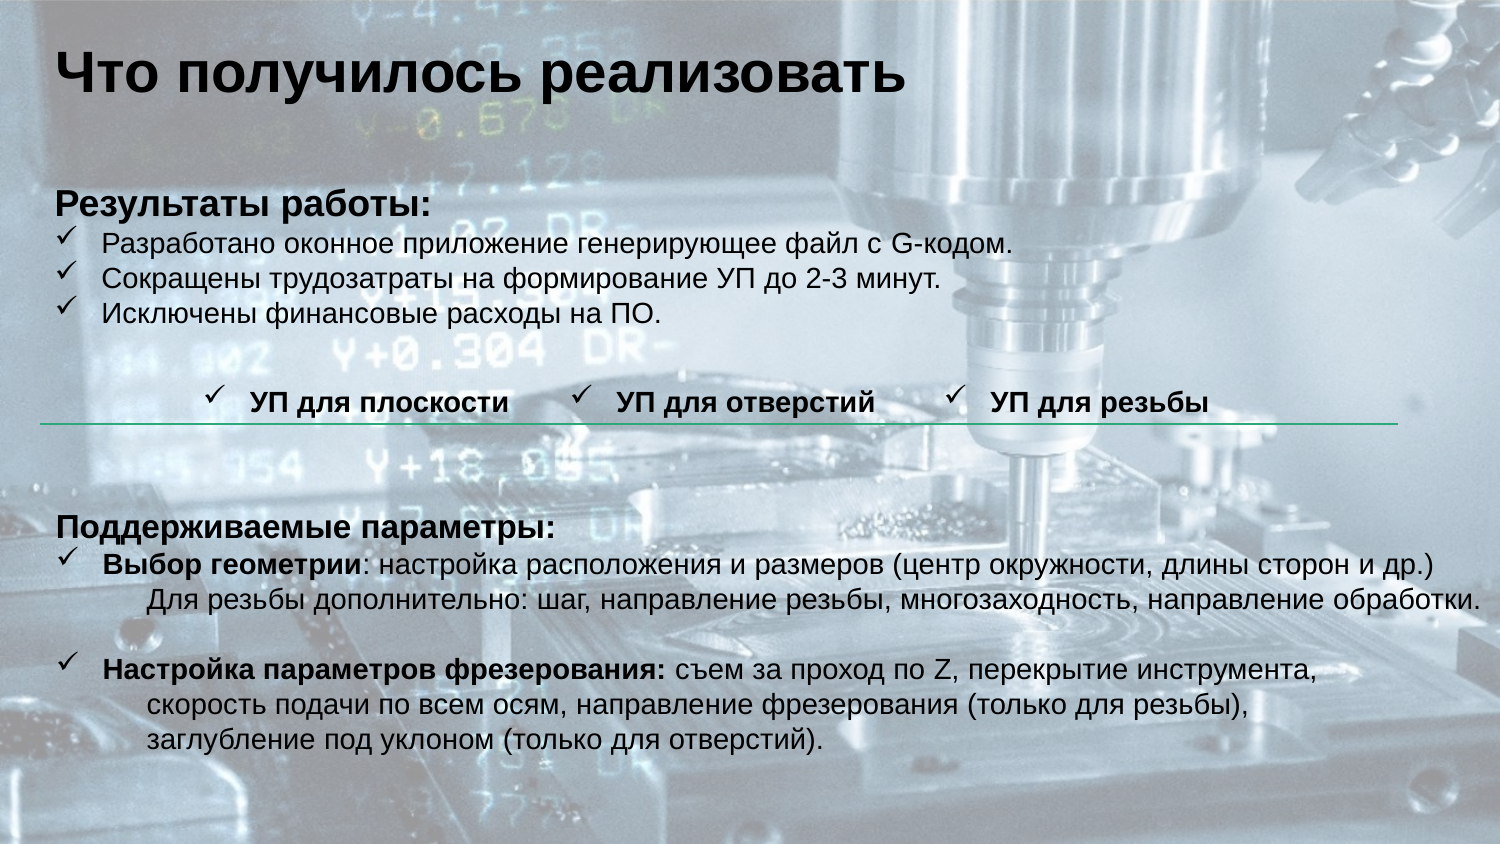

Что получилось реализовать

Результаты работы:
Разработано оконное приложение генерирующее файл с G-кодом.
Сокращены трудозатраты на формирование УП до 2-3 минут.
Исключены финансовые расходы на ПО.

УП для плоскости

УП для резьбы

УП для отверстий

Поддерживаемые параметры:
Выбор геометрии: настройка расположения и размеров (центр окружности, длины сторон и др.)
           Для резьбы дополнительно: шаг, направление резьбы, многозаходность, направление обработки.

Настройка параметров фрезерования: съем за проход по Z, перекрытие инструмента,
           скорость подачи по всем осям, направление фрезерования (только для резьбы),
           заглубление под уклоном (только для отверстий).